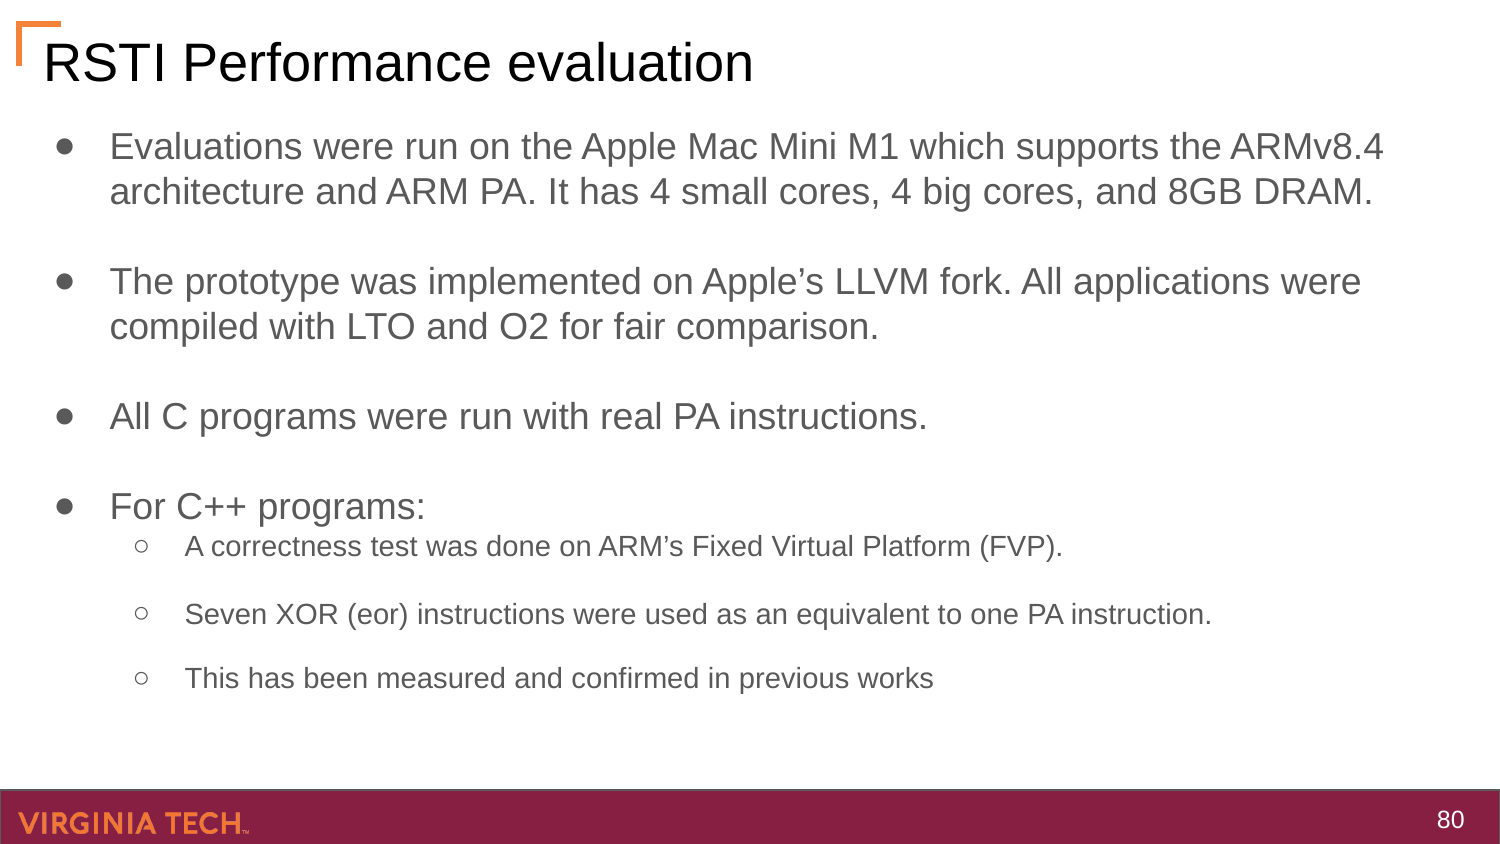

# RSTI Performance evaluation
Evaluations were run on the Apple Mac Mini M1 which supports the ARMv8.4 architecture and ARM PA. It has 4 small cores, 4 big cores, and 8GB DRAM.

The prototype was implemented on Apple’s LLVM fork. All applications were compiled with LTO and O2 for fair comparison.

All C programs were run with real PA instructions.

For C++ programs:
A correctness test was done on ARM’s Fixed Virtual Platform (FVP).

Seven XOR (eor) instructions were used as an equivalent to one PA instruction.

This has been measured and confirmed in previous works
80